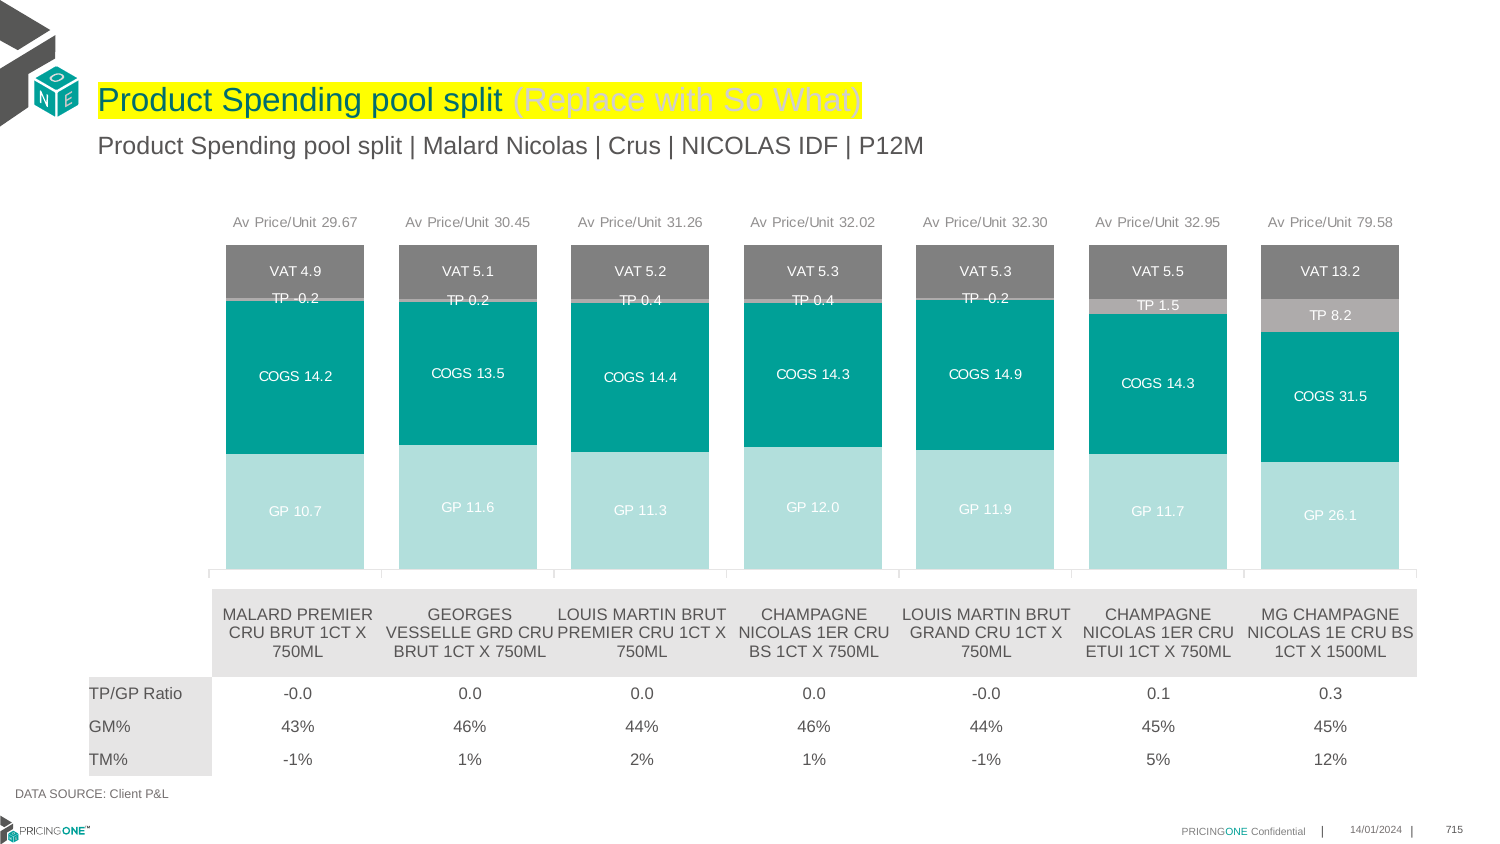

# Product Spending pool split (Replace with So What)
Product Spending pool split | Malard Nicolas | Crus | NICOLAS IDF | P12M

### Chart

| Category | GP | COGS | TP | VAT |
|---|---|---|---|---|
| Av Price/Unit 29.67 | 10.710384155656687 | 14.226770502616333 | -0.2152950506893383 | 4.944362022761749 |
| Av Price/Unit 30.45 | 11.620514537722476 | 13.51080905654434 | 0.2423745182968453 | 5.074749304352388 |
| Av Price/Unit 31.26 | 11.273986050420168 | 14.373147899159665 | 0.3998724369747926 | 5.209411764705882 |
| Av Price/Unit 32.02 | 12.045812987012987 | 14.291026623376624 | 0.3503898268398338 | 5.337445887445885 |
| Av Price/Unit 32.30 | 11.8733 | 14.9065 | -0.15550621468926806 | 5.324858757062147 |
| Av Price/Unit 32.95 | 11.695143942505133 | 14.276616016427104 | 1.4871722792607862 | 5.4917864476386 |
| Av Price/Unit 79.58 | 26.0915 | 31.531 | 8.16083333333333 | 13.15666666666667 |
|  | MALARD PREMIER CRU BRUT 1CT X 750ML | GEORGES VESSELLE GRD CRU BRUT 1CT X 750ML | LOUIS MARTIN BRUT PREMIER CRU 1CT X 750ML | CHAMPAGNE NICOLAS 1ER CRU BS 1CT X 750ML | LOUIS MARTIN BRUT GRAND CRU 1CT X 750ML | CHAMPAGNE NICOLAS 1ER CRU ETUI 1CT X 750ML | MG CHAMPAGNE NICOLAS 1E CRU BS 1CT X 1500ML |
| --- | --- | --- | --- | --- | --- | --- | --- |
| TP/GP Ratio | -0.0 | 0.0 | 0.0 | 0.0 | -0.0 | 0.1 | 0.3 |
| GM% | 43% | 46% | 44% | 46% | 44% | 45% | 45% |
| TM% | -1% | 1% | 2% | 1% | -1% | 5% | 12% |
DATA SOURCE: Client P&L

14/01/2024
715